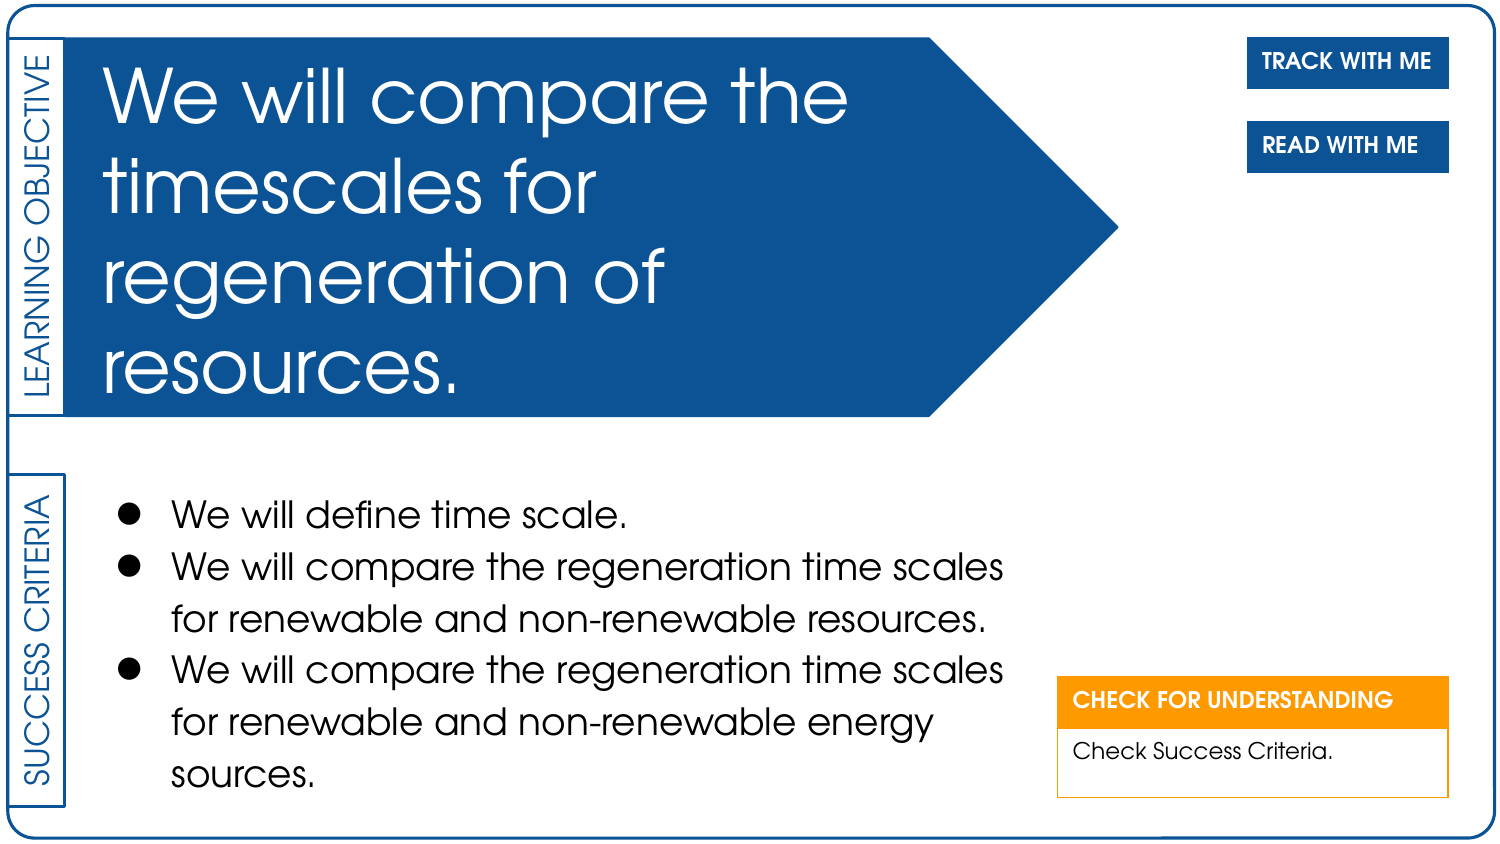

| TRACK WITH ME |
| --- |
# We will compare the timescales for regeneration of resources.
| READ WITH ME |
| --- |
We will define time scale.
We will compare the regeneration time scales for renewable and non-renewable resources.
We will compare the regeneration time scales for renewable and non-renewable energy sources.
| CHECK FOR UNDERSTANDING |
| --- |
| Check Success Criteria. |